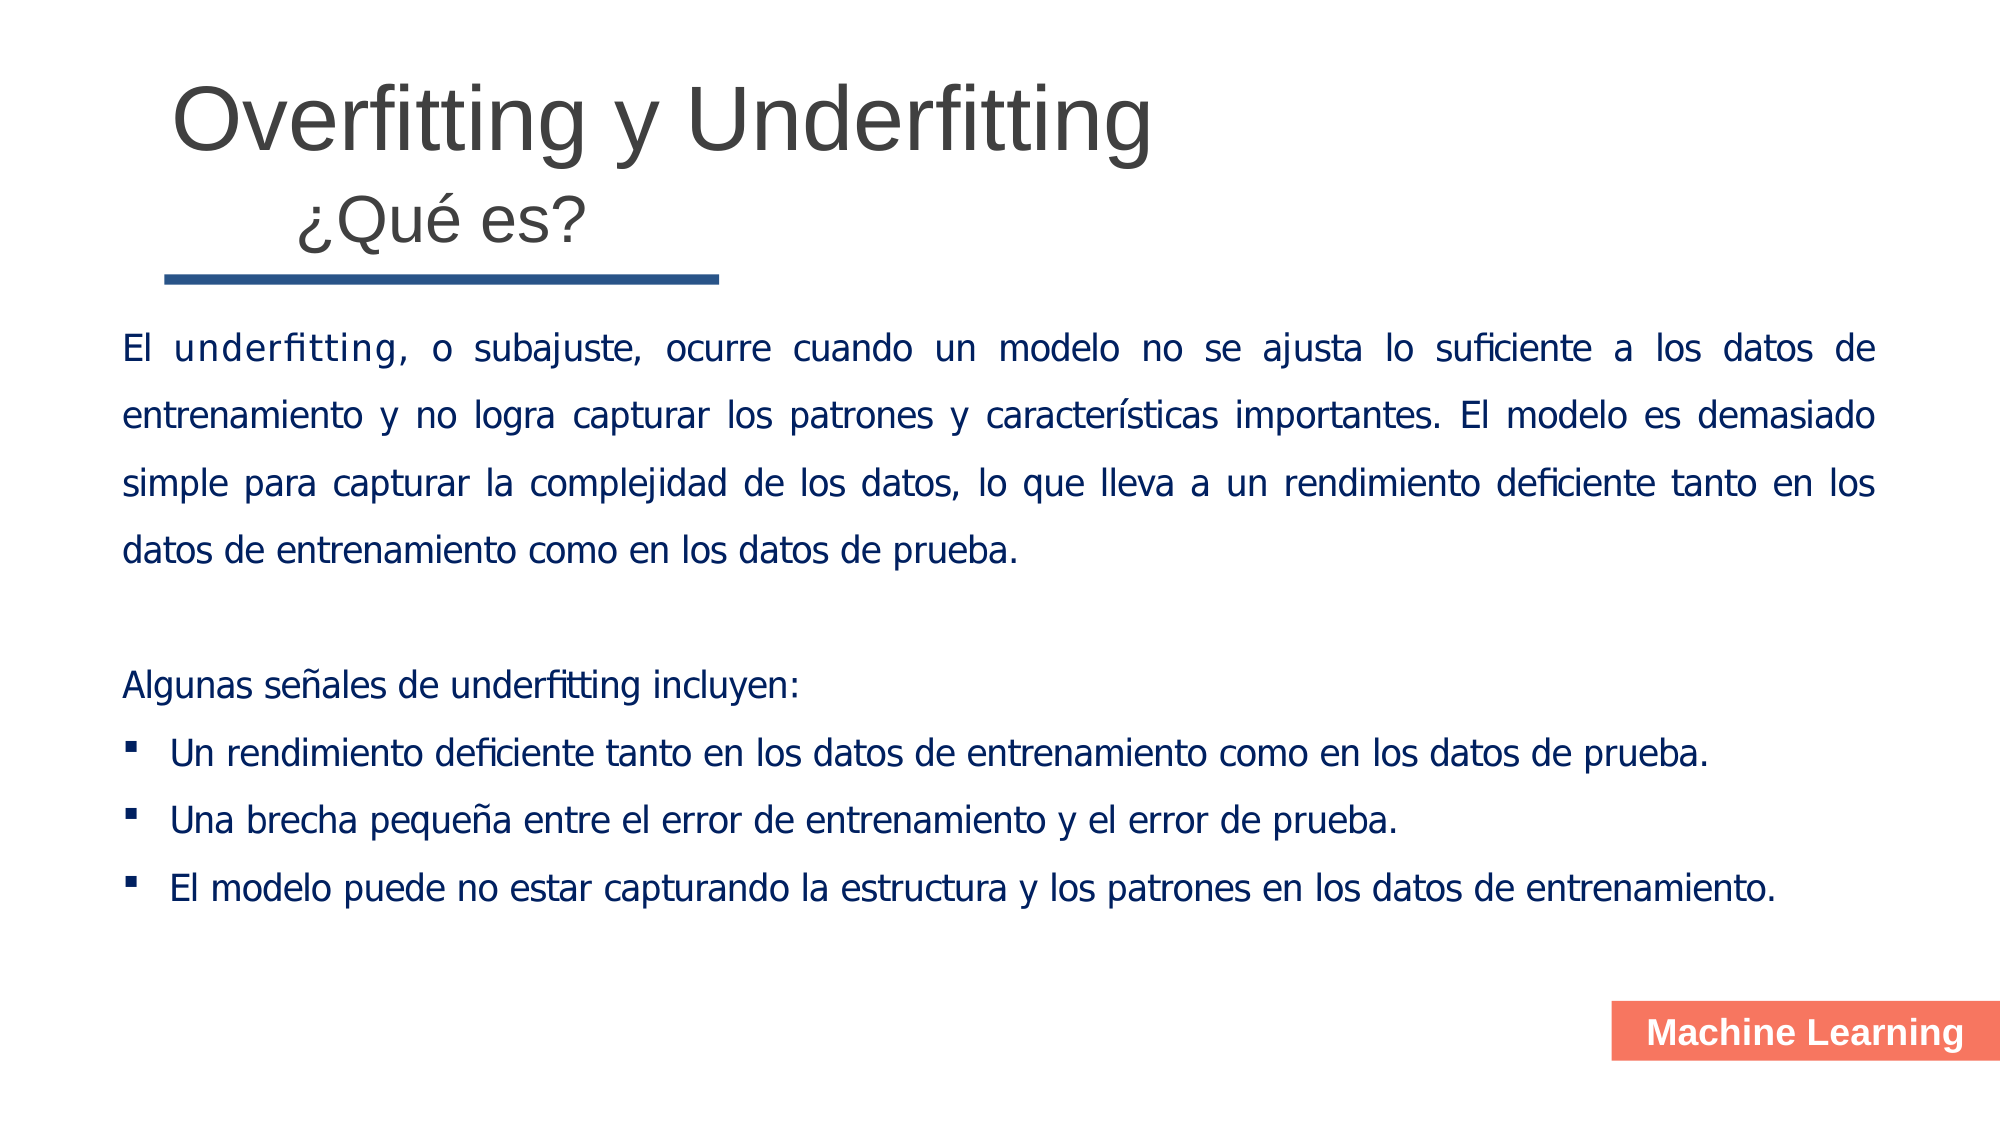

Overfitting y Underfitting
¿Qué es?

El underfitting, o subajuste, ocurre cuando un modelo no se ajusta lo suficiente a los datos de entrenamiento y no logra capturar los patrones y características importantes. El modelo es demasiado simple para capturar la complejidad de los datos, lo que lleva a un rendimiento deficiente tanto en los datos de entrenamiento como en los datos de prueba.

Algunas señales de underfitting incluyen:
Un rendimiento deficiente tanto en los datos de entrenamiento como en los datos de prueba.
Una brecha pequeña entre el error de entrenamiento y el error de prueba.
El modelo puede no estar capturando la estructura y los patrones en los datos de entrenamiento.

Machine Learning